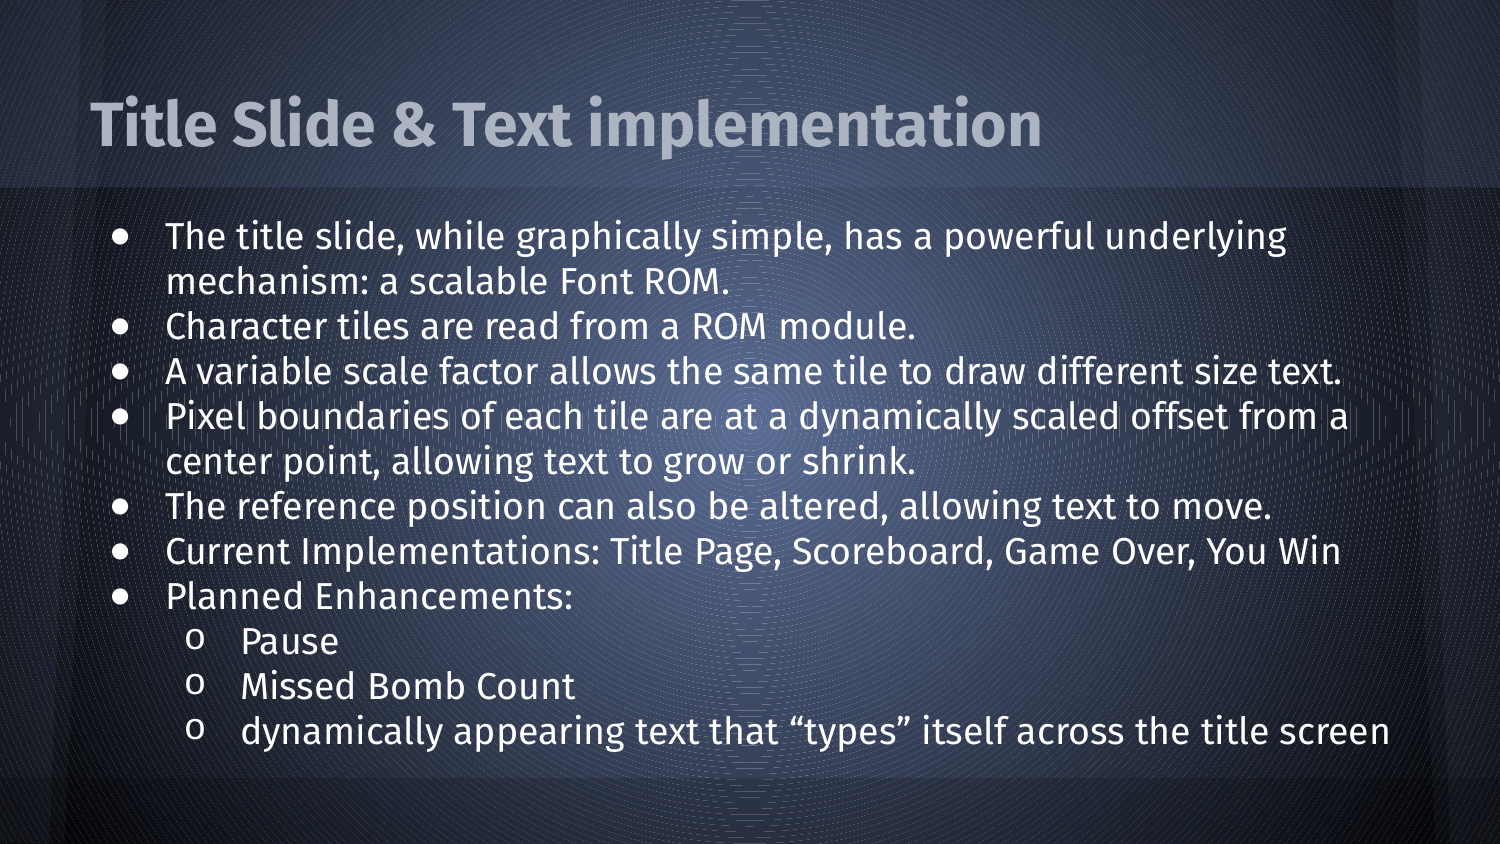

# Title Slide & Text implementation
The title slide, while graphically simple, has a powerful underlying mechanism: a scalable Font ROM.
Character tiles are read from a ROM module.
A variable scale factor allows the same tile to draw different size text.
Pixel boundaries of each tile are at a dynamically scaled offset from a center point, allowing text to grow or shrink.
The reference position can also be altered, allowing text to move.
Current Implementations: Title Page, Scoreboard, Game Over, You Win
Planned Enhancements:
Pause
Missed Bomb Count
dynamically appearing text that “types” itself across the title screen